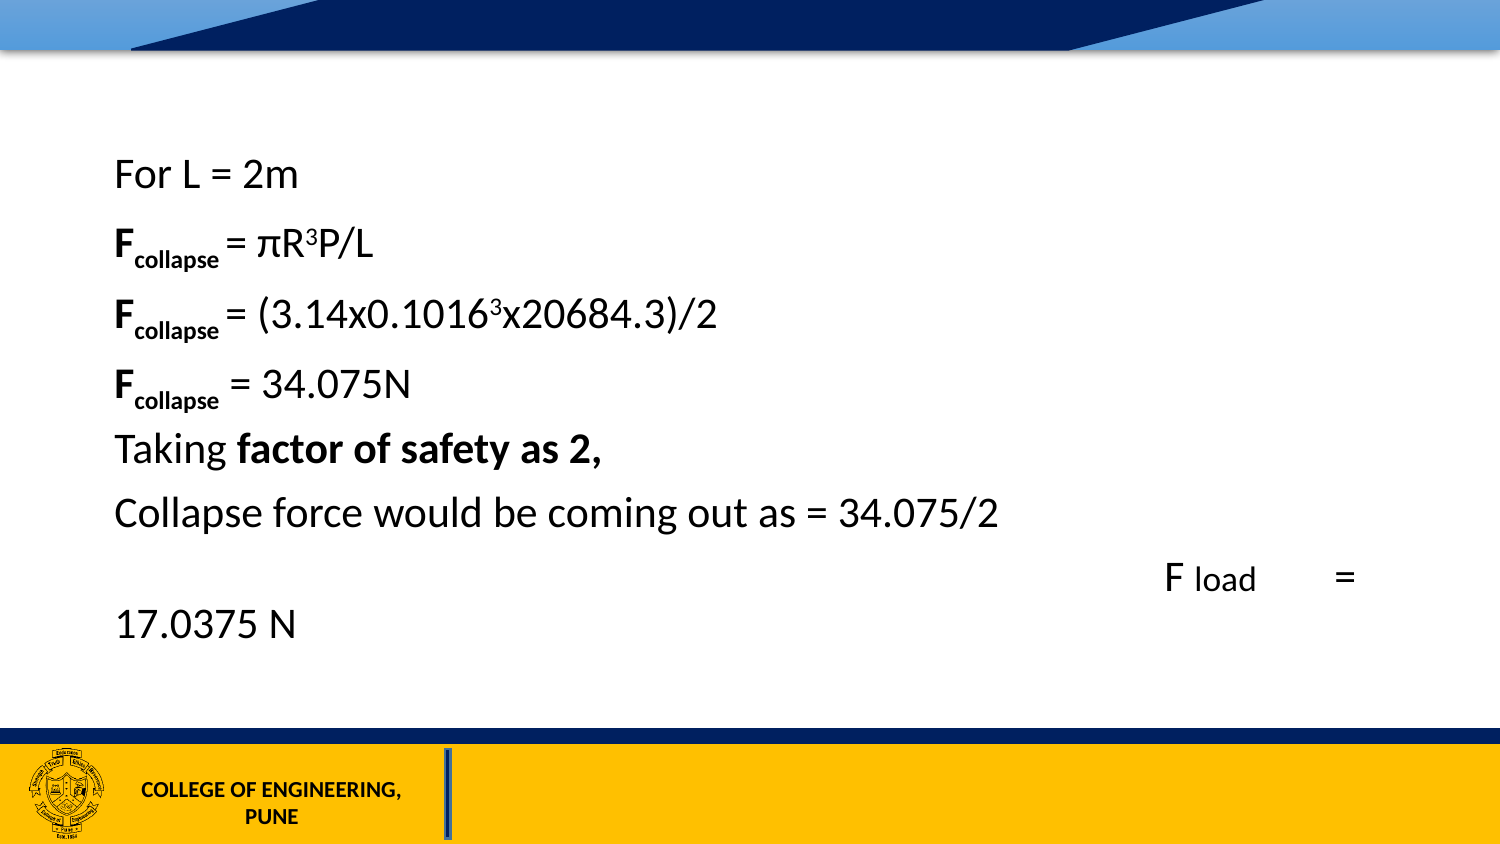

For L = 2m
Fcollapse = πR3P/L
Fcollapse = (3.14x0.10163x20684.3)/2
Fcollapse = 34.075N
Taking factor of safety as 2,
Collapse force would be coming out as = 34.075/2
							F load	  = 17.0375 N